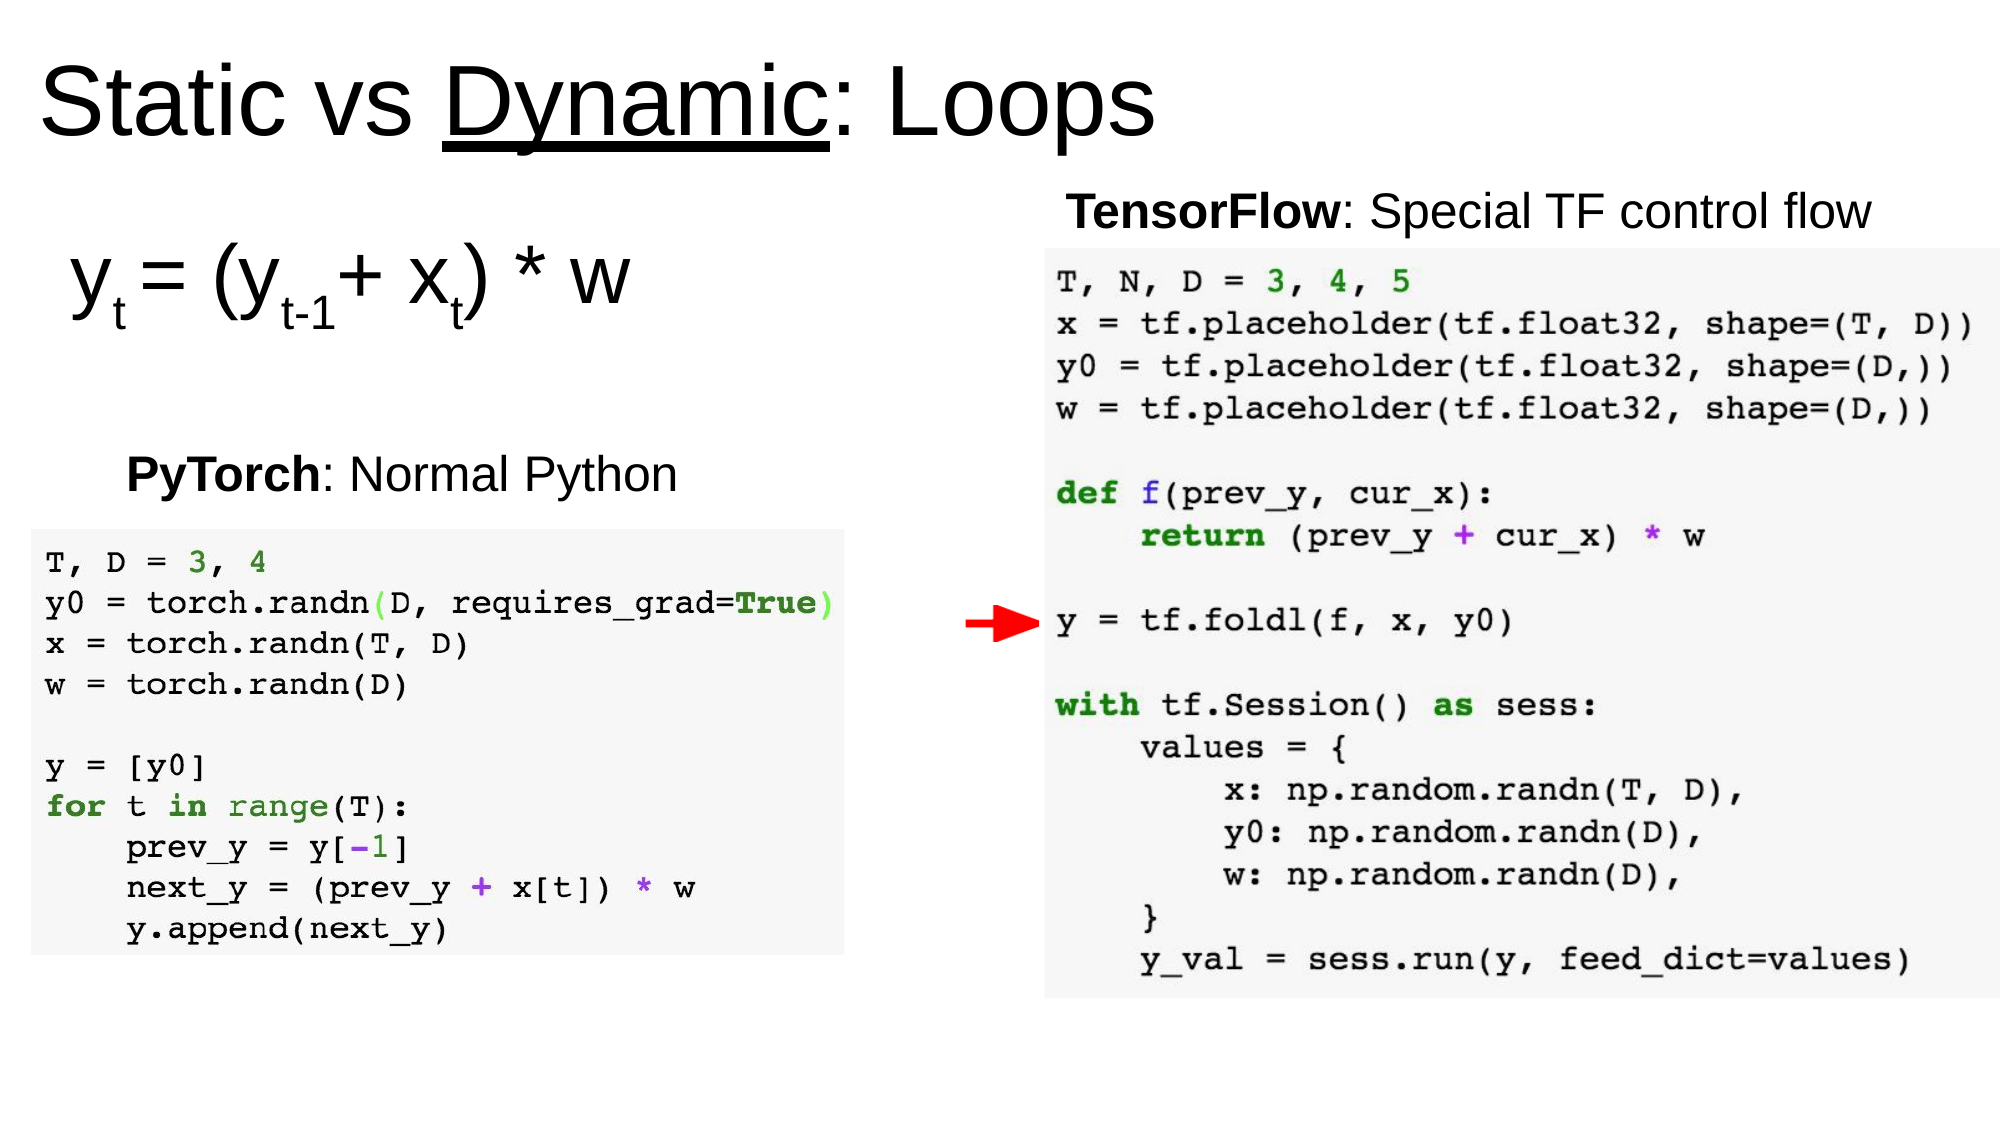

# Static vs Dynamic: Loops
TensorFlow: Special TF control flow
yt = (yt-1+ xt) * w
PyTorch: Normal Python

Fei-Fei Li & Justin Johnson & Serena Yeung
11334 4